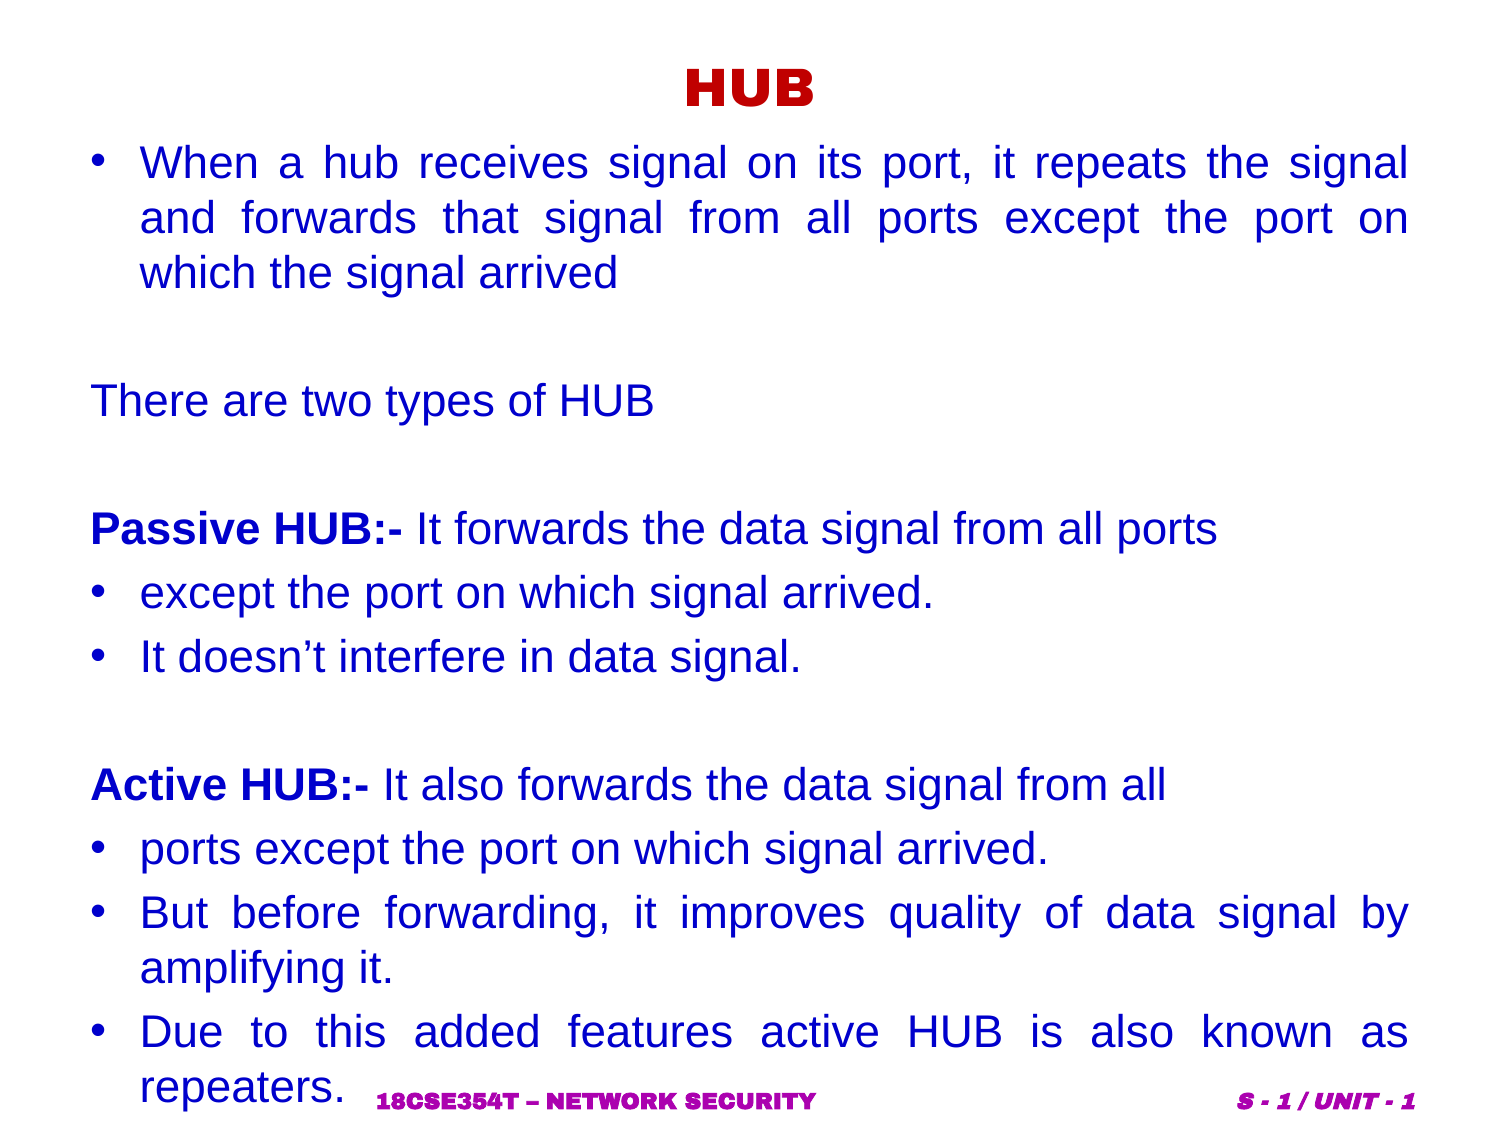

# HUB
When a hub receives signal on its port, it repeats the signal and forwards that signal from all ports except the port on which the signal arrived

There are two types of HUB

Passive HUB:- It forwards the data signal from all ports
except the port on which signal arrived.
It doesn’t interfere in data signal.

Active HUB:- It also forwards the data signal from all
ports except the port on which signal arrived.
But before forwarding, it improves quality of data signal by amplifying it.
Due to this added features active HUB is also known as repeaters.

                                18CSE354T – NETWORK SECURITY                                                      S - 1 / UNIT - 1